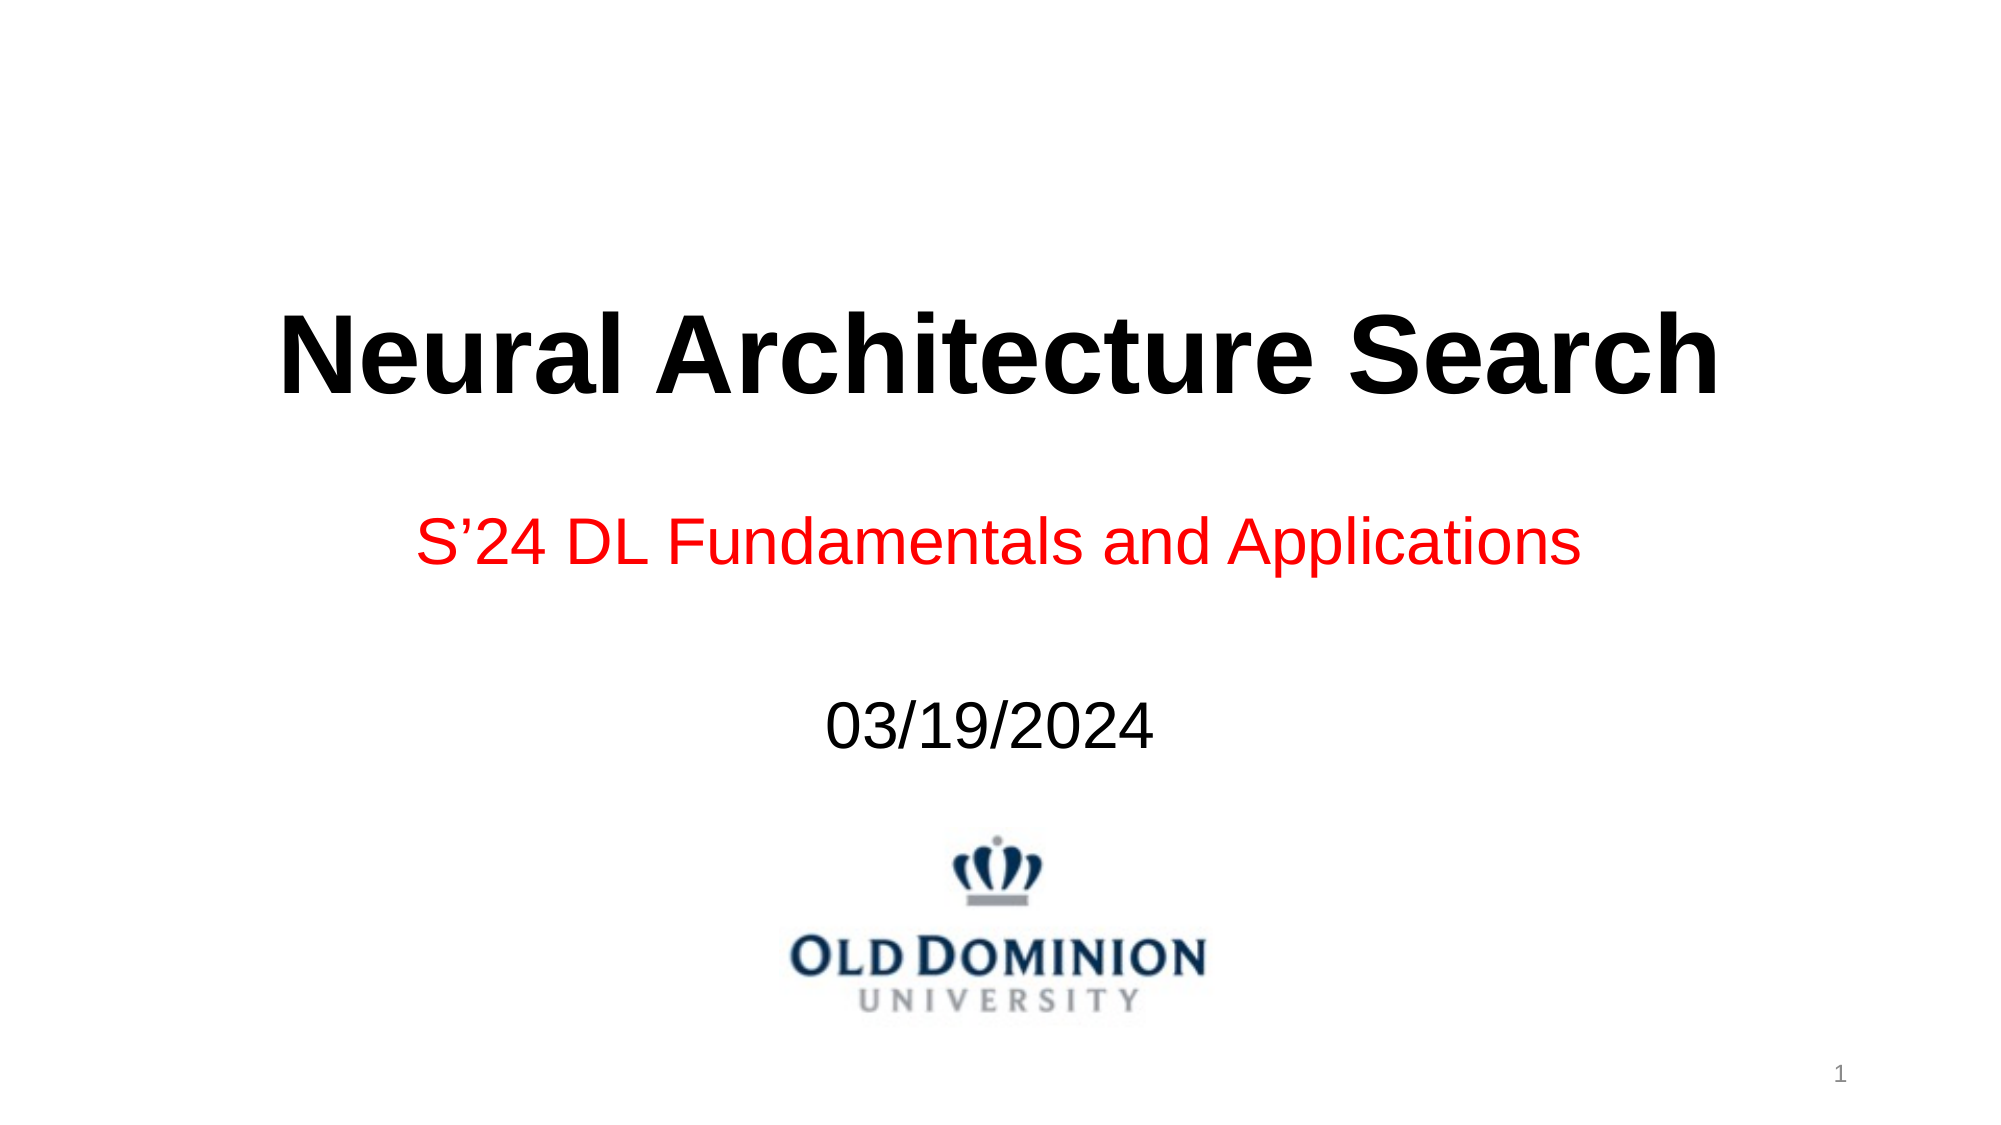

# Neural Architecture Search
S’24 DL Fundamentals and Applications

03/19/2024
1